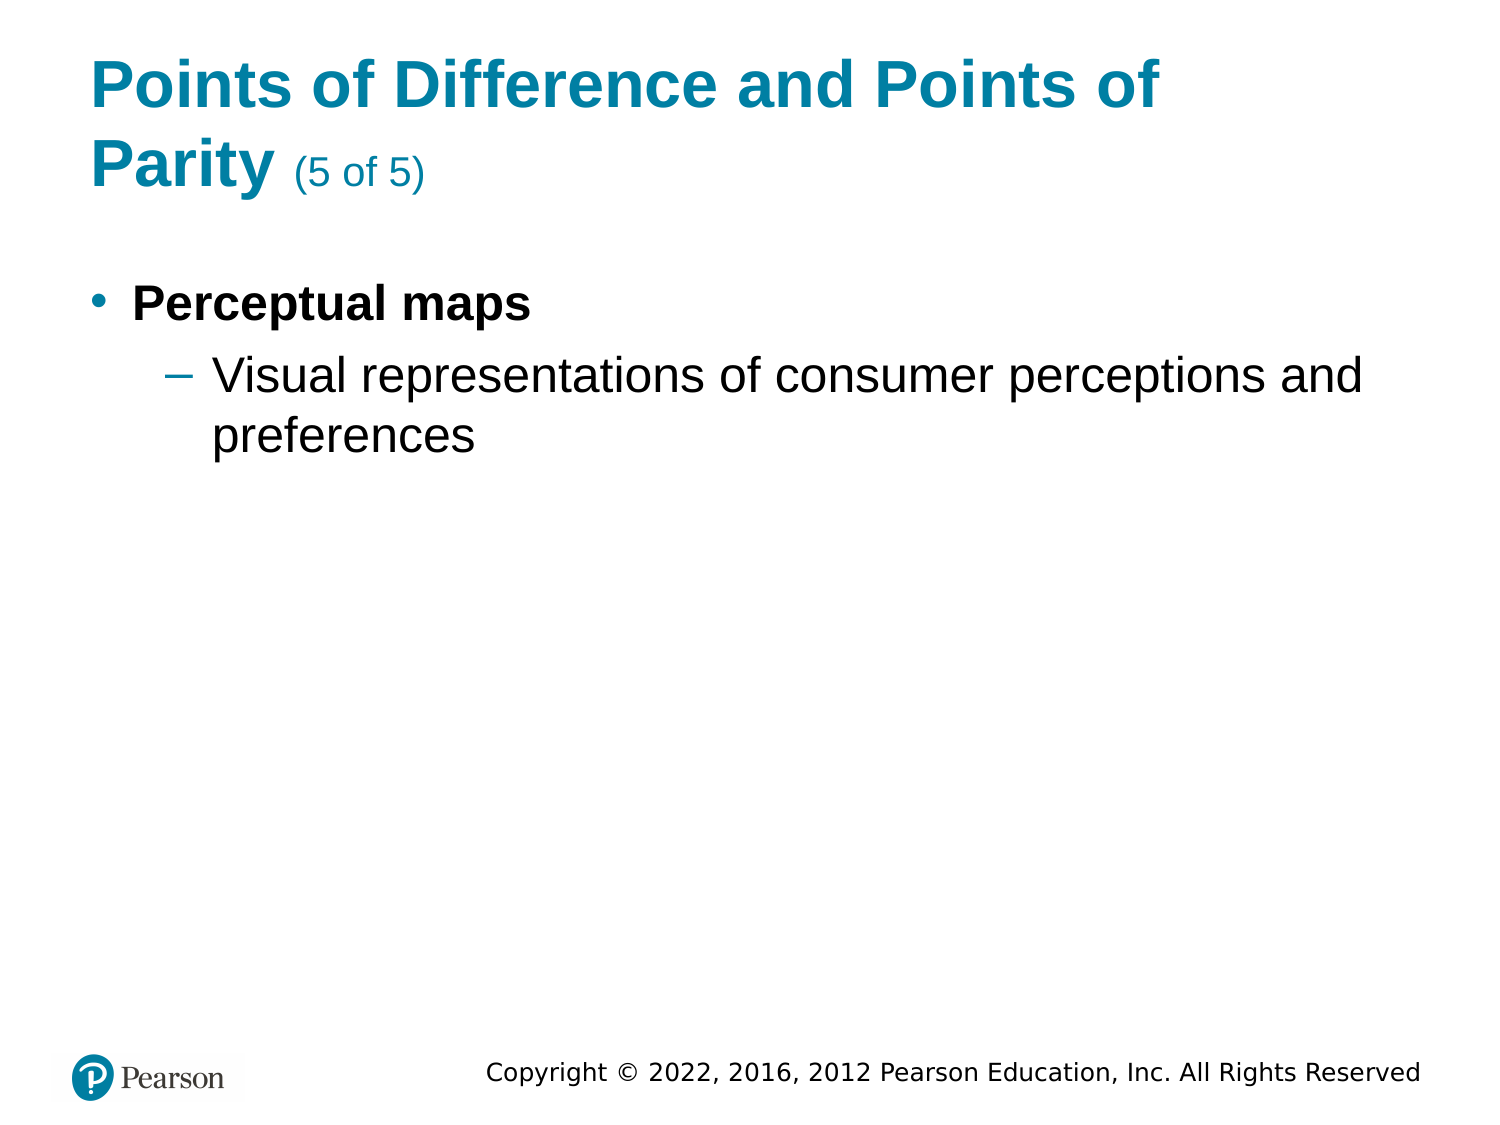

# Points of Difference and Points of Parity (5 of 5)
Perceptual maps
Visual representations of consumer perceptions and preferences